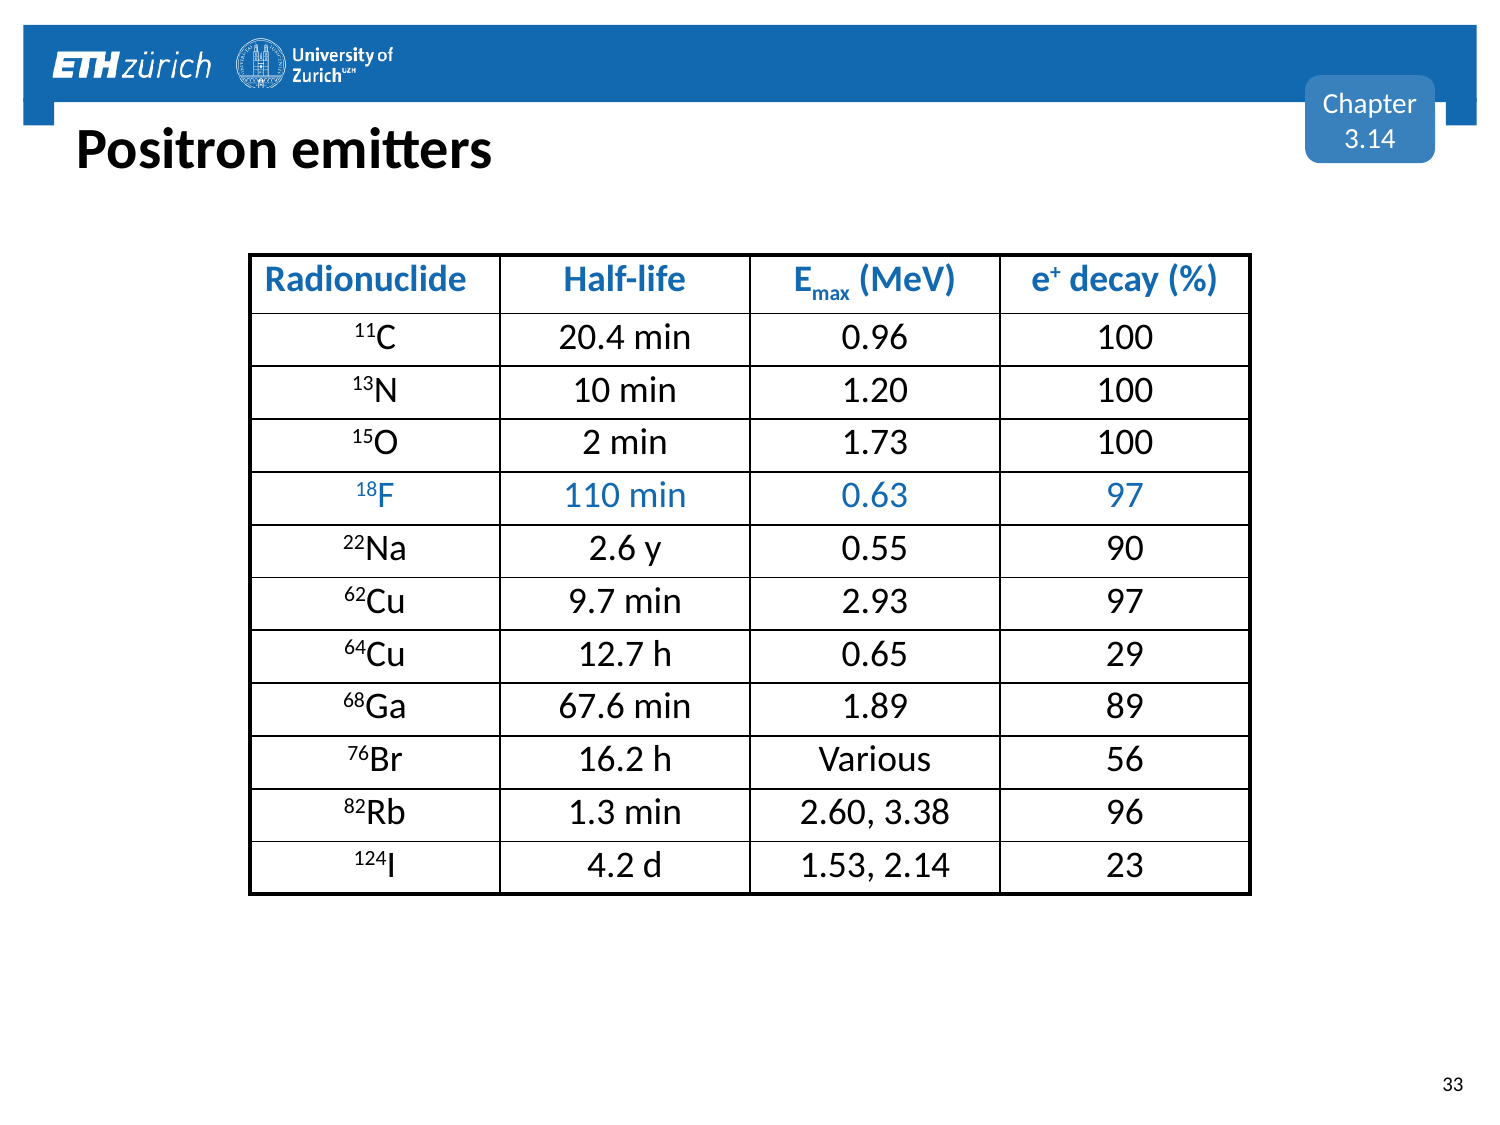

Chapter
3.14
# Positron emitters
| Radionuclide | Half-life | Emax (MeV) | e+ decay (%) |
| --- | --- | --- | --- |
| 11C | 20.4 min | 0.96 | 100 |
| 13N | 10 min | 1.20 | 100 |
| 15O | 2 min | 1.73 | 100 |
| 18F | 110 min | 0.63 | 97 |
| 22Na | 2.6 y | 0.55 | 90 |
| 62Cu | 9.7 min | 2.93 | 97 |
| 64Cu | 12.7 h | 0.65 | 29 |
| 68Ga | 67.6 min | 1.89 | 89 |
| 76Br | 16.2 h | Various | 56 |
| 82Rb | 1.3 min | 2.60, 3.38 | 96 |
| 124I | 4.2 d | 1.53, 2.14 | 23 |
33